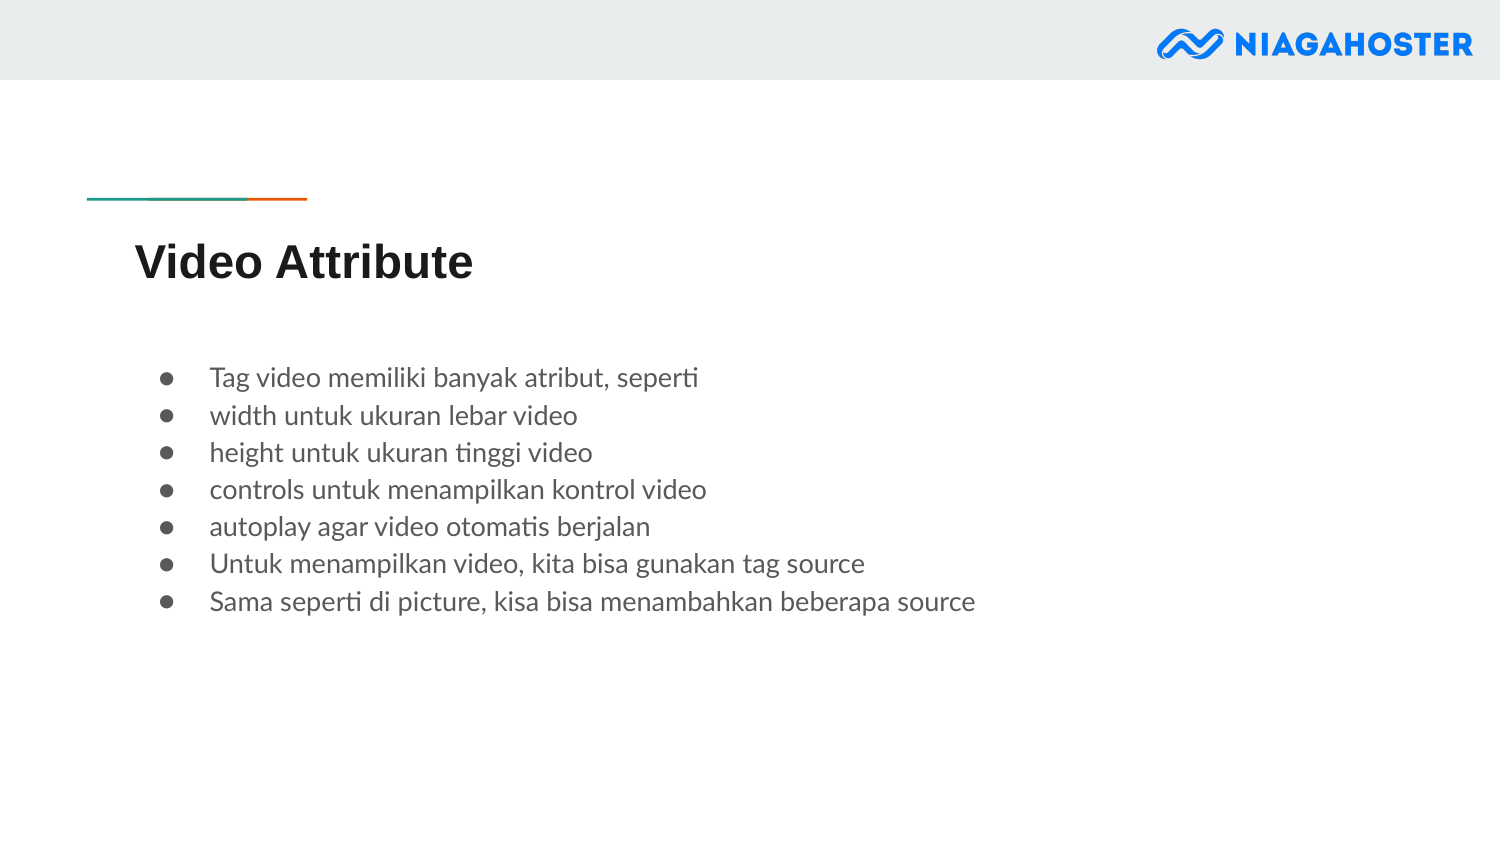

# Video Attribute
Tag video memiliki banyak atribut, seperti
width untuk ukuran lebar video
height untuk ukuran tinggi video
controls untuk menampilkan kontrol video
autoplay agar video otomatis berjalan
Untuk menampilkan video, kita bisa gunakan tag source
Sama seperti di picture, kisa bisa menambahkan beberapa source